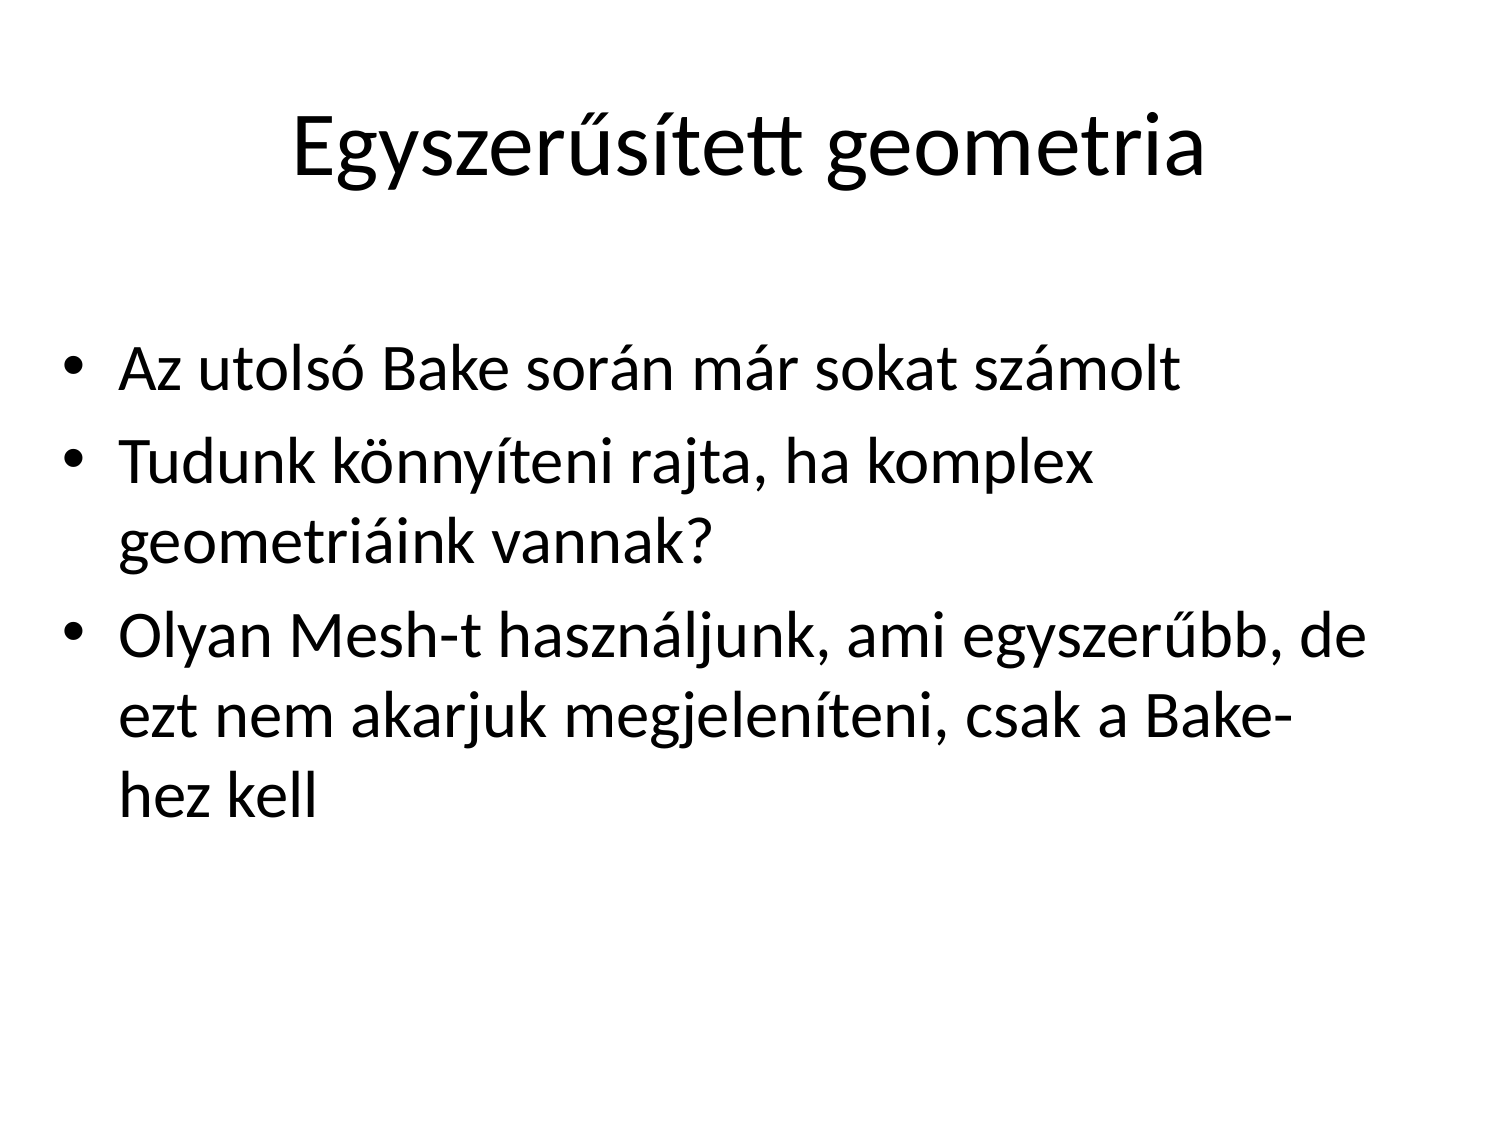

# Egyszerűsített geometria
Az utolsó Bake során már sokat számolt
Tudunk könnyíteni rajta, ha komplex geometriáink vannak?
Olyan Mesh-t használjunk, ami egyszerűbb, de ezt nem akarjuk megjeleníteni, csak a Bake-hez kell